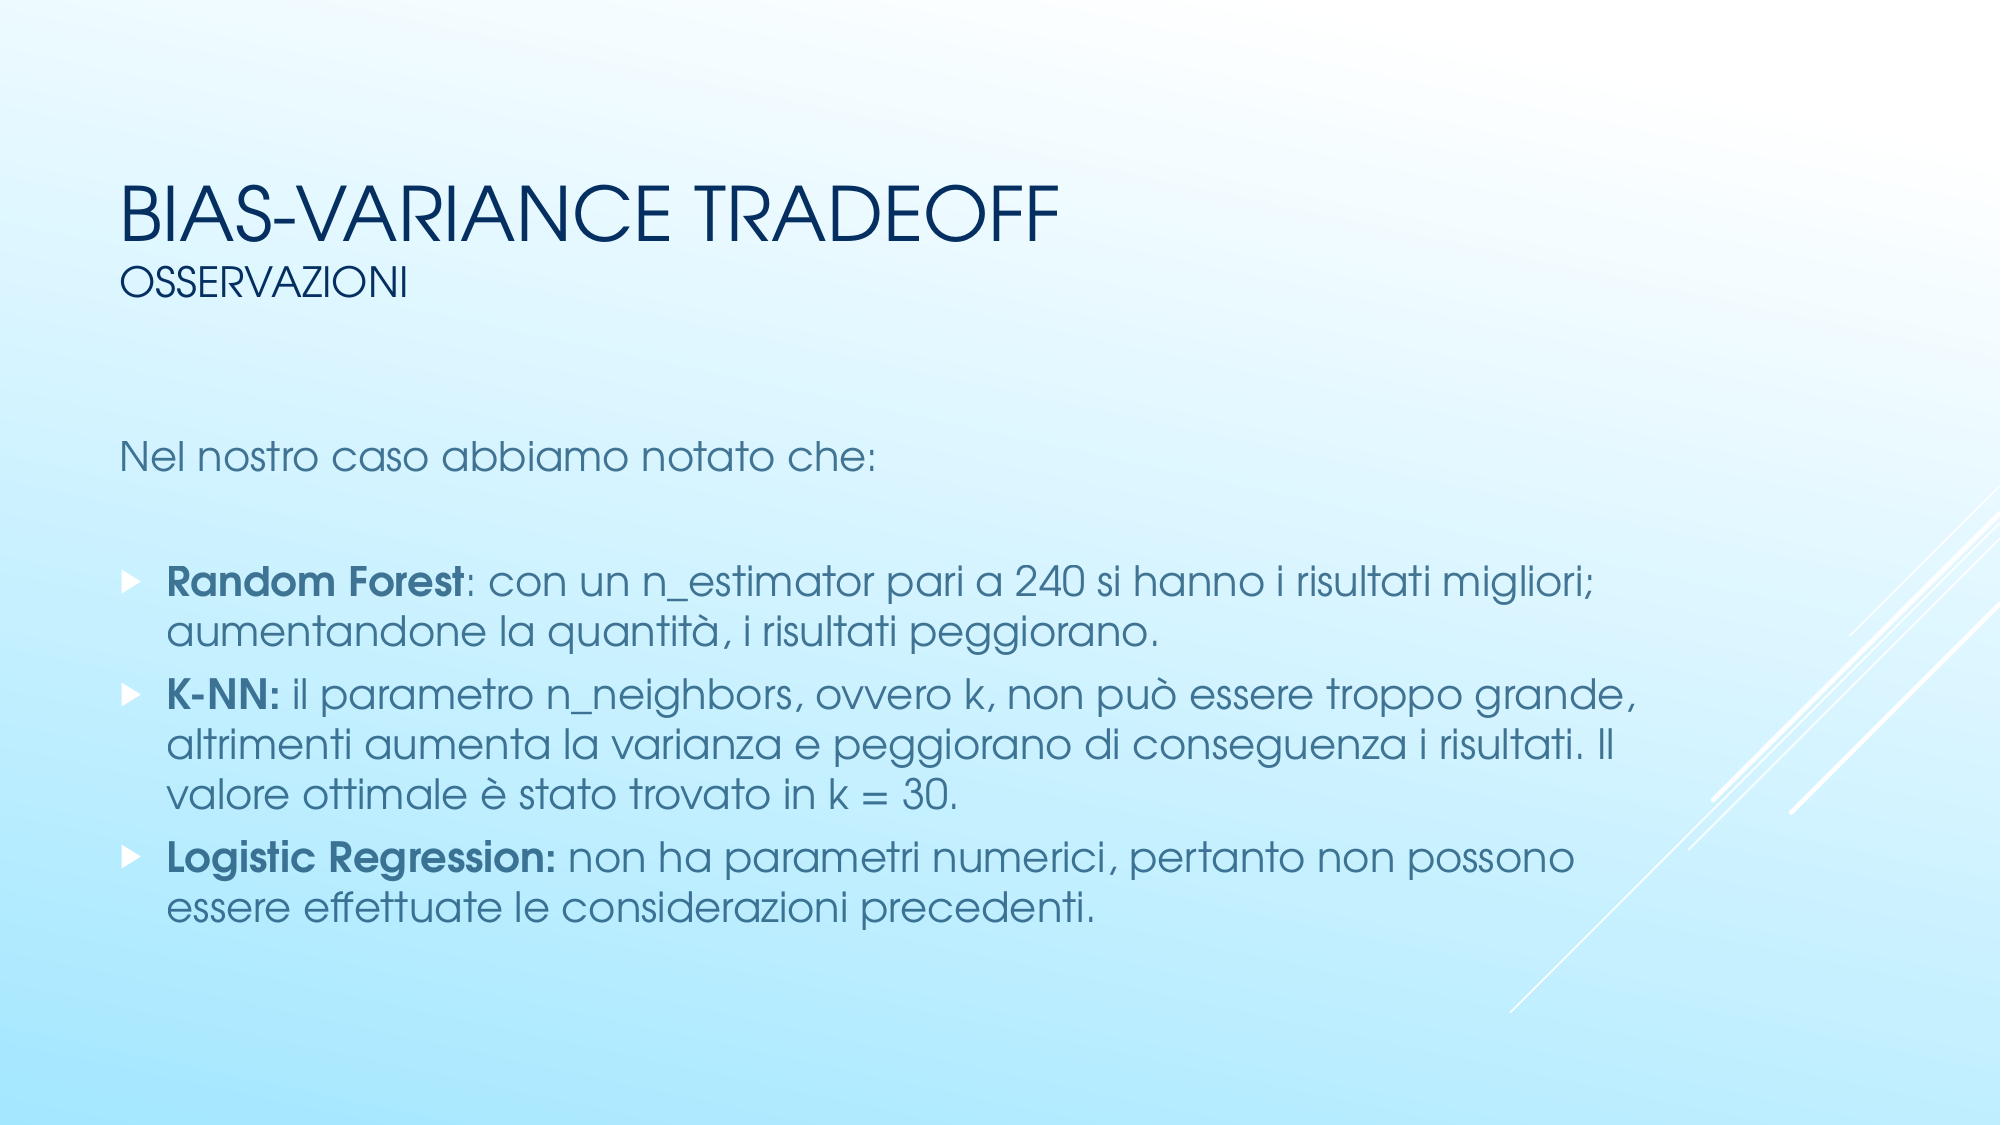

# BIAS-VARIANCE TRADEOFF OSSERVAZIONI
Nel nostro caso abbiamo notato che:

Random Forest: con un n_estimator pari a 240 si hanno i risultati migliori; aumentandone la quantità, i risultati peggiorano.
K-NN: il parametro n_neighbors, ovvero k, non può essere troppo grande, altrimenti aumenta la varianza e peggiorano di conseguenza i risultati. Il valore ottimale è stato trovato in k = 30.
Logistic Regression: non ha parametri numerici, pertanto non possono essere effettuate le considerazioni precedenti.